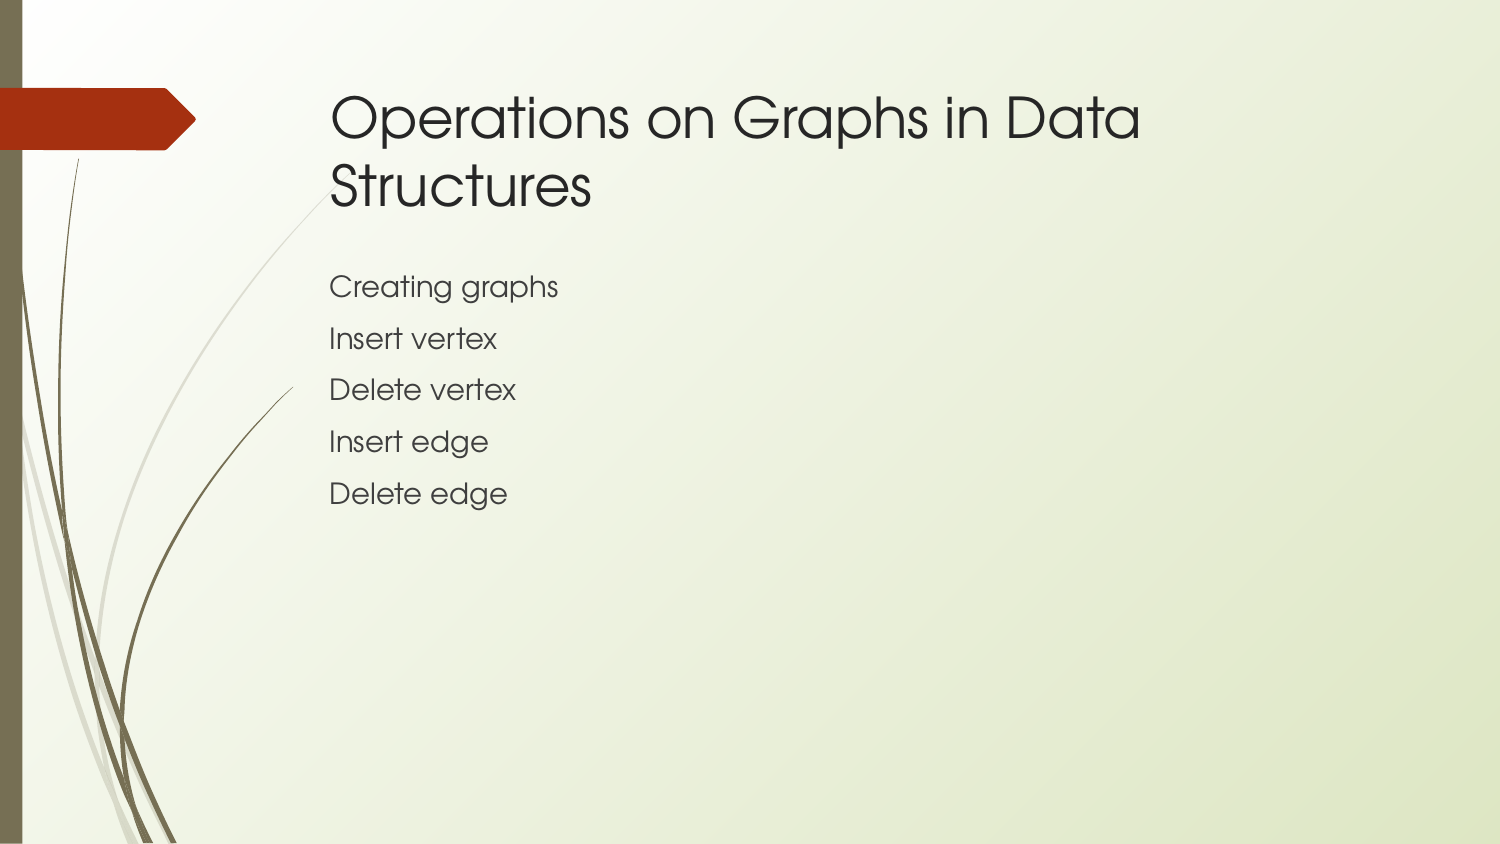

# Operations on Graphs in Data Structures
Creating graphs
Insert vertex
Delete vertex
Insert edge
Delete edge